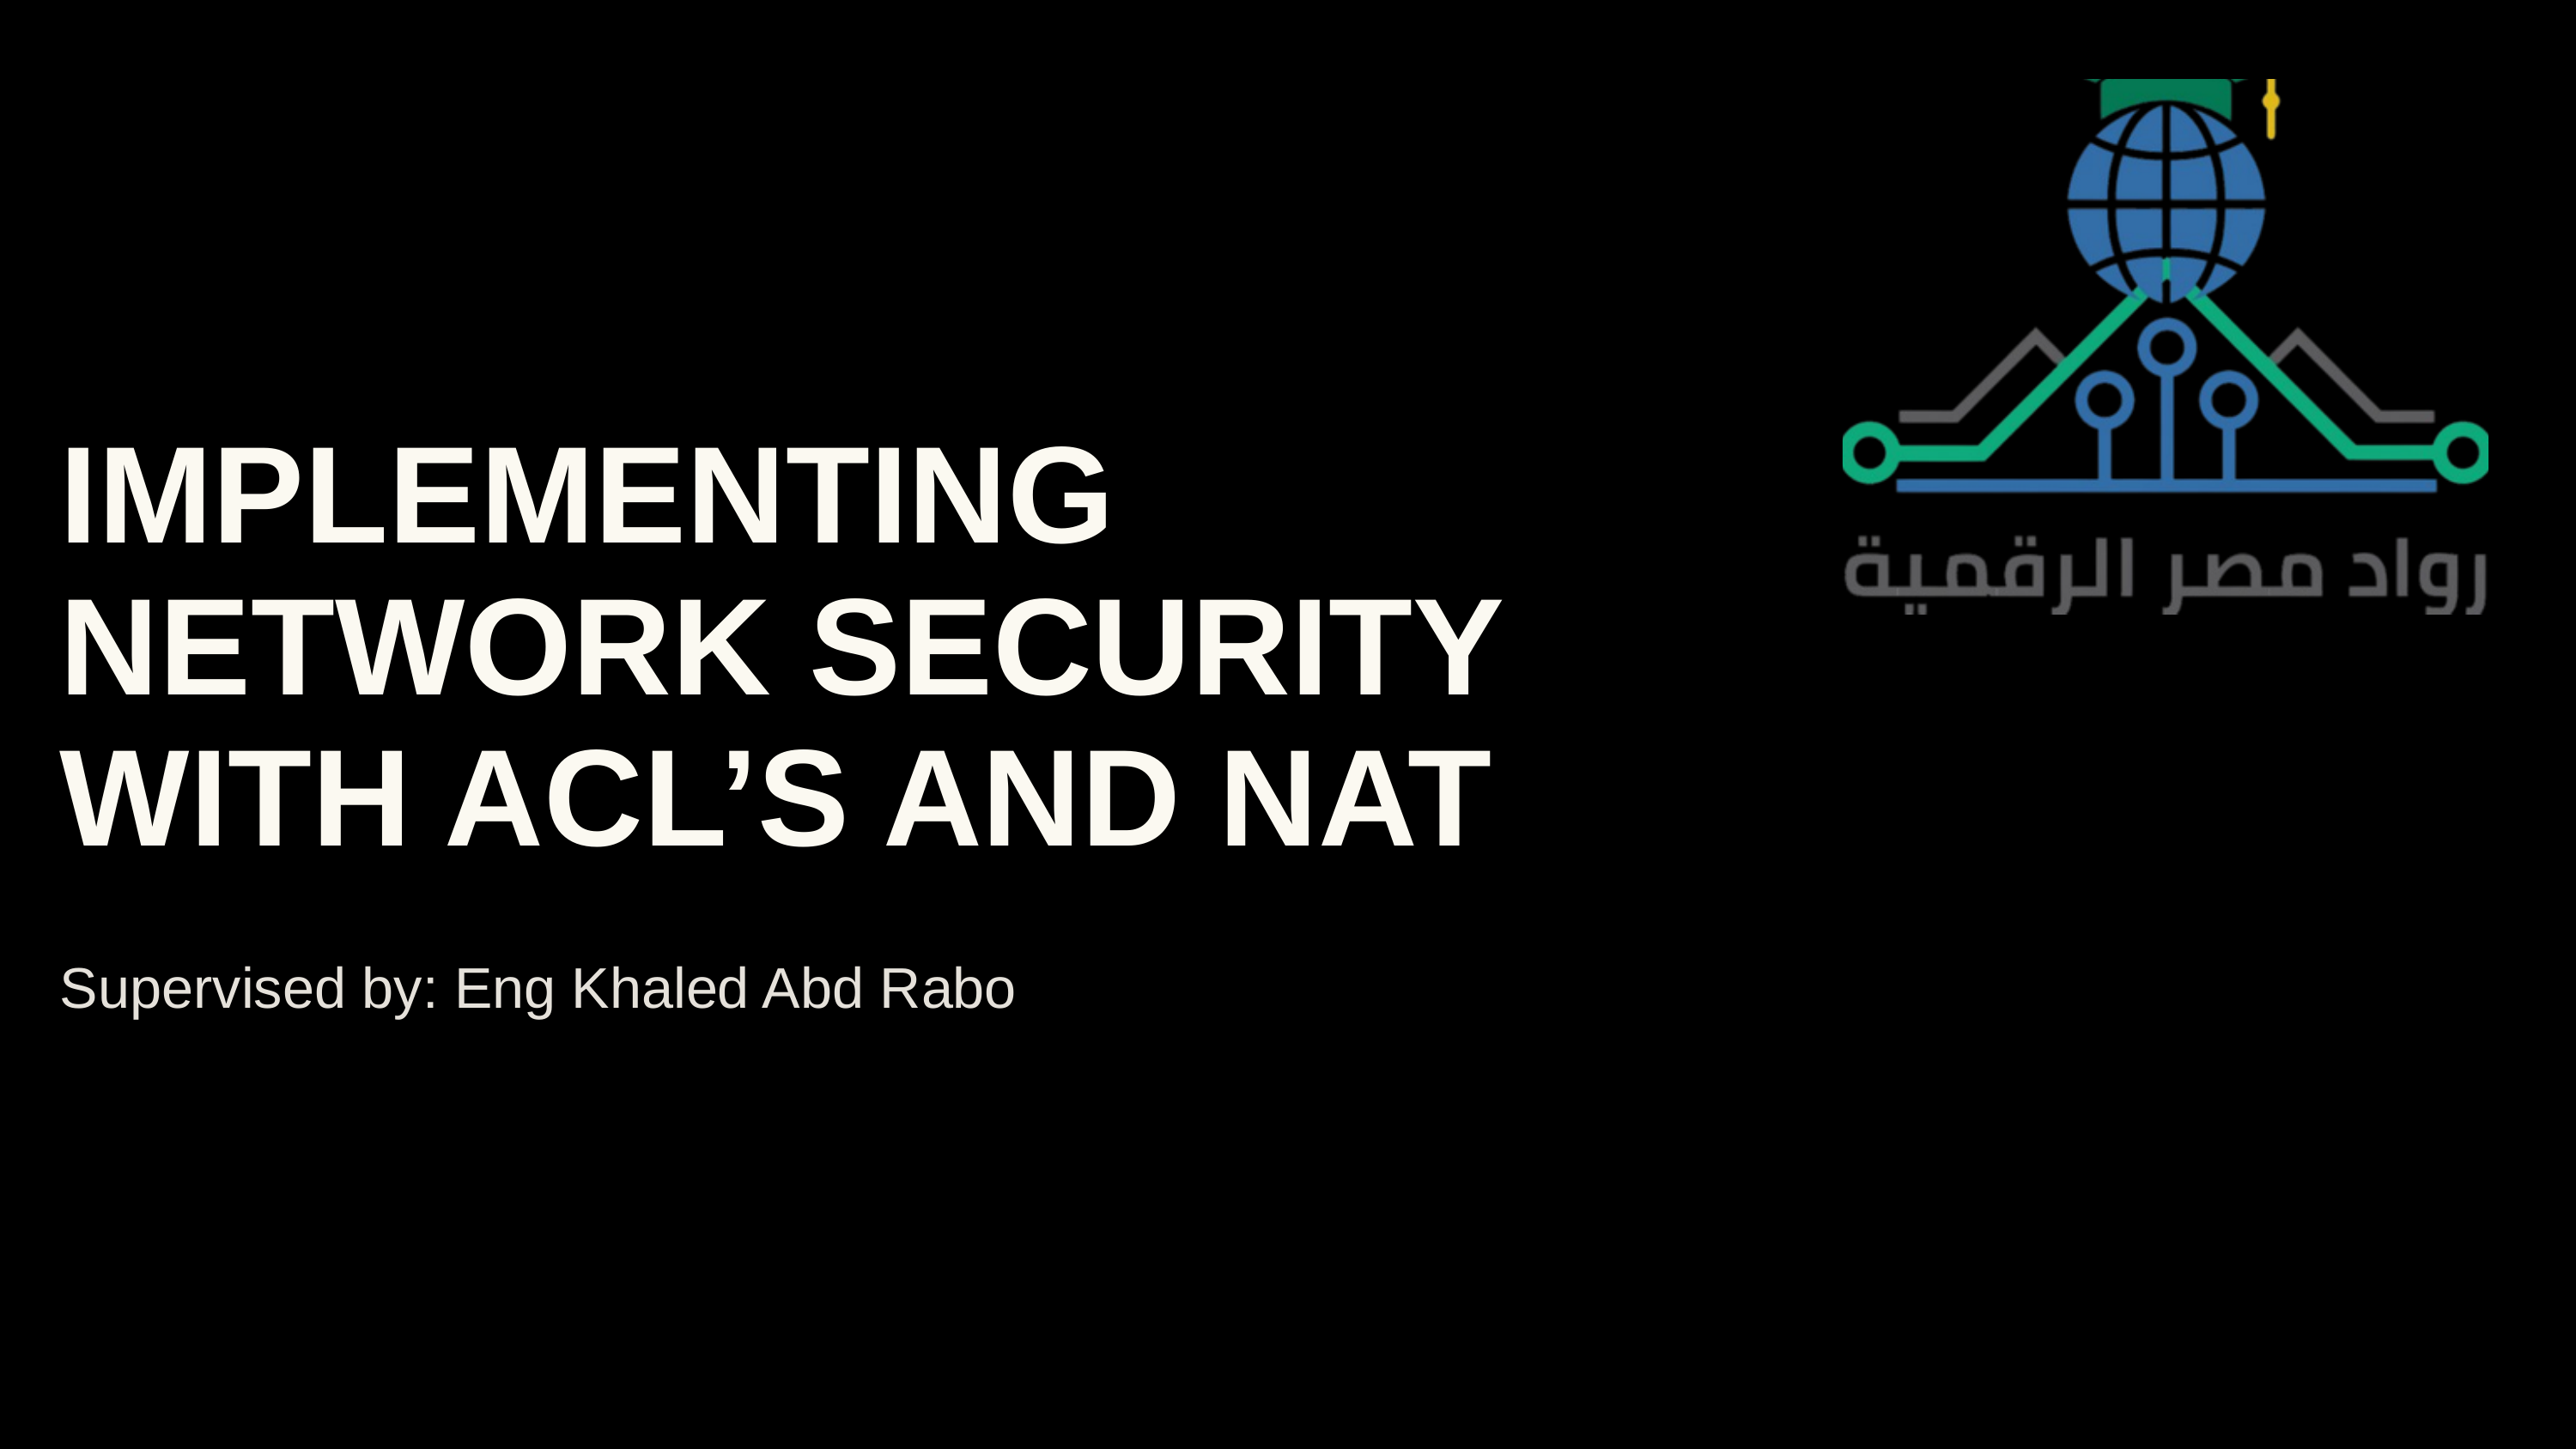

IMPLEMENTING NETWORK SECURITY WITH ACL’S AND NAT
Supervised by: Eng Khaled Abd Rabo